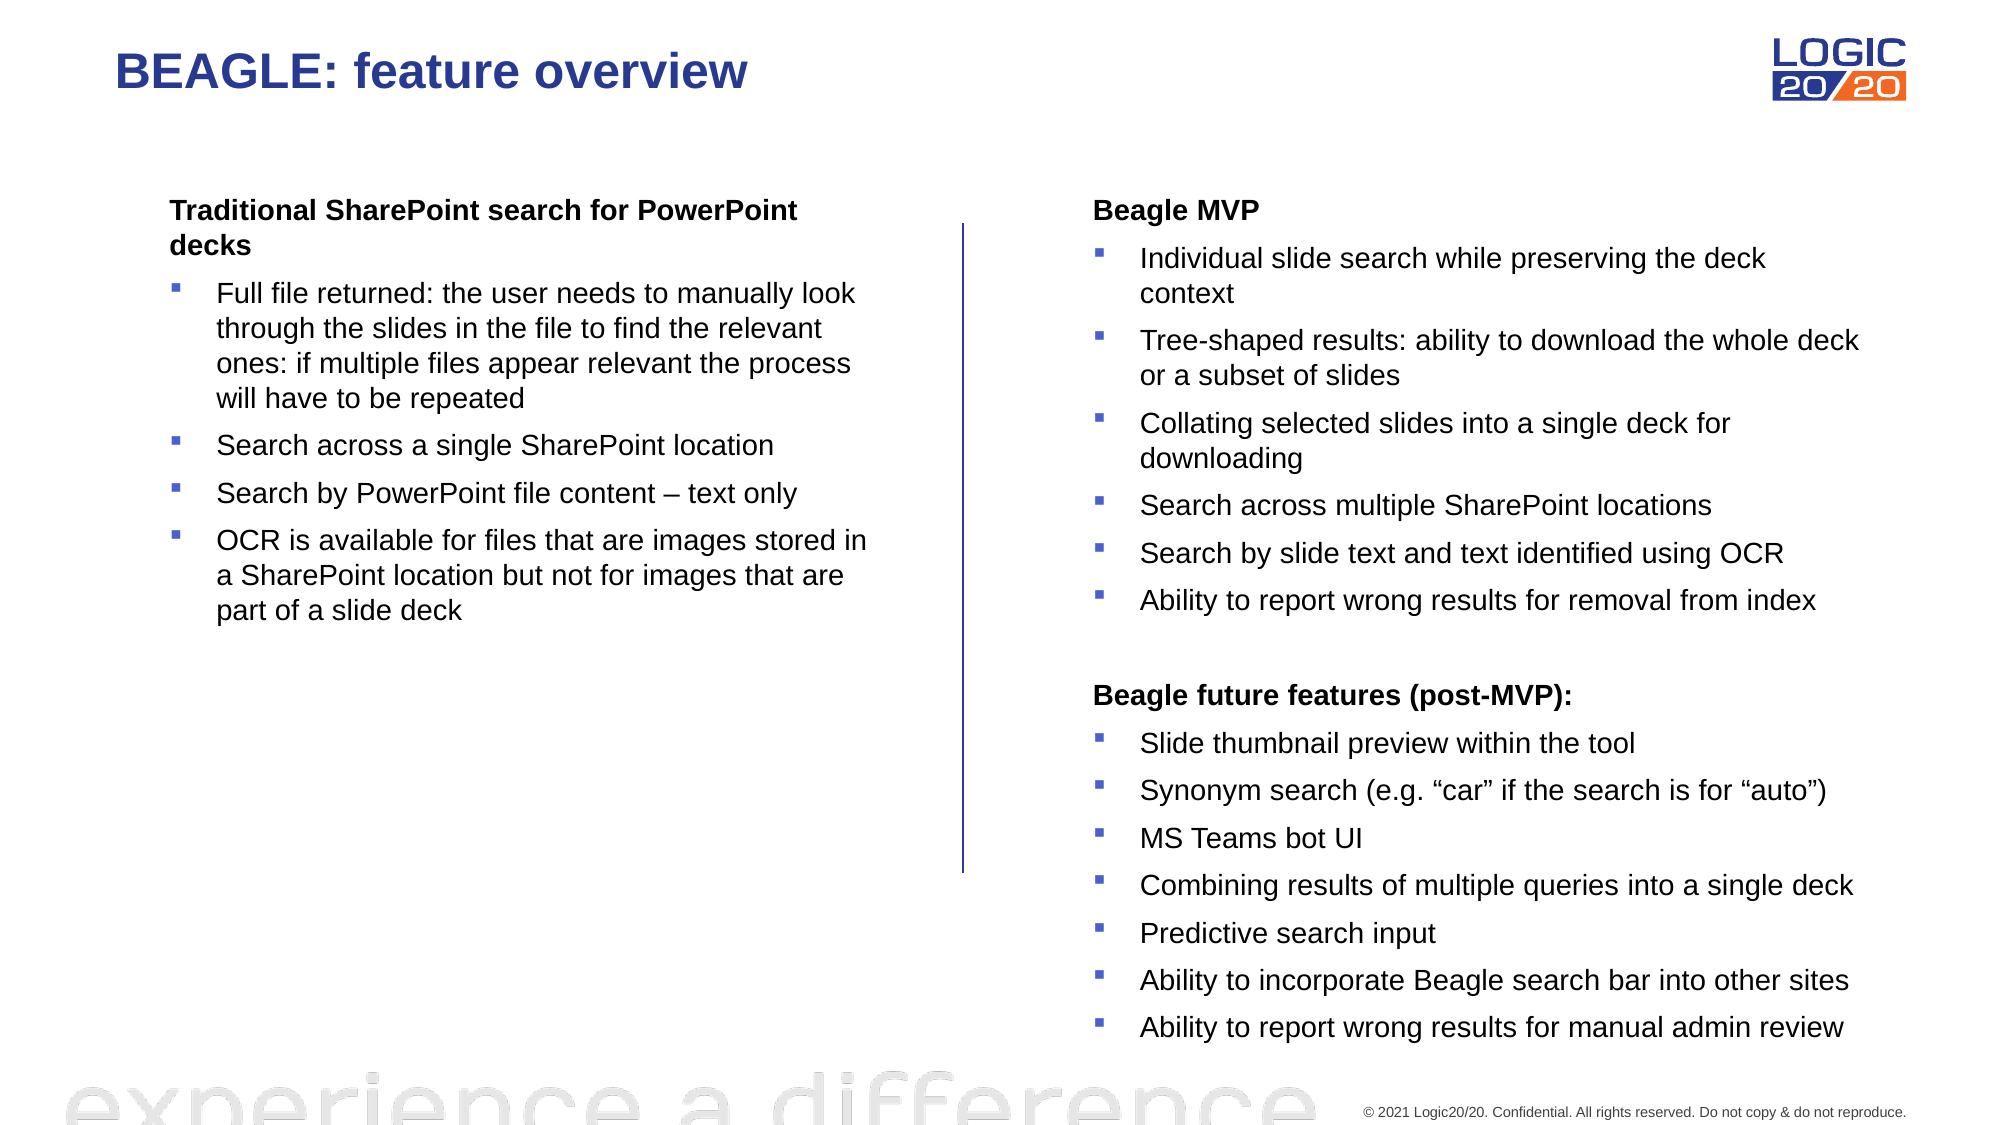

# BEAGLE: feature overview
Beagle MVP
Individual slide search while preserving the deck context
Tree-shaped results: ability to download the whole deck or a subset of slides
Collating selected slides into a single deck for downloading
Search across multiple SharePoint locations
Search by slide text and text identified using OCR
Ability to report wrong results for removal from index

Beagle future features (post-MVP):
Slide thumbnail preview within the tool
Synonym search (e.g. “car” if the search is for “auto”)
MS Teams bot UI
Combining results of multiple queries into a single deck
Predictive search input
Ability to incorporate Beagle search bar into other sites
Ability to report wrong results for manual admin review
Traditional SharePoint search for PowerPoint decks
Full file returned: the user needs to manually look through the slides in the file to find the relevant ones: if multiple files appear relevant the process will have to be repeated
Search across a single SharePoint location
Search by PowerPoint file content – text only
OCR is available for files that are images stored in a SharePoint location but not for images that are part of a slide deck